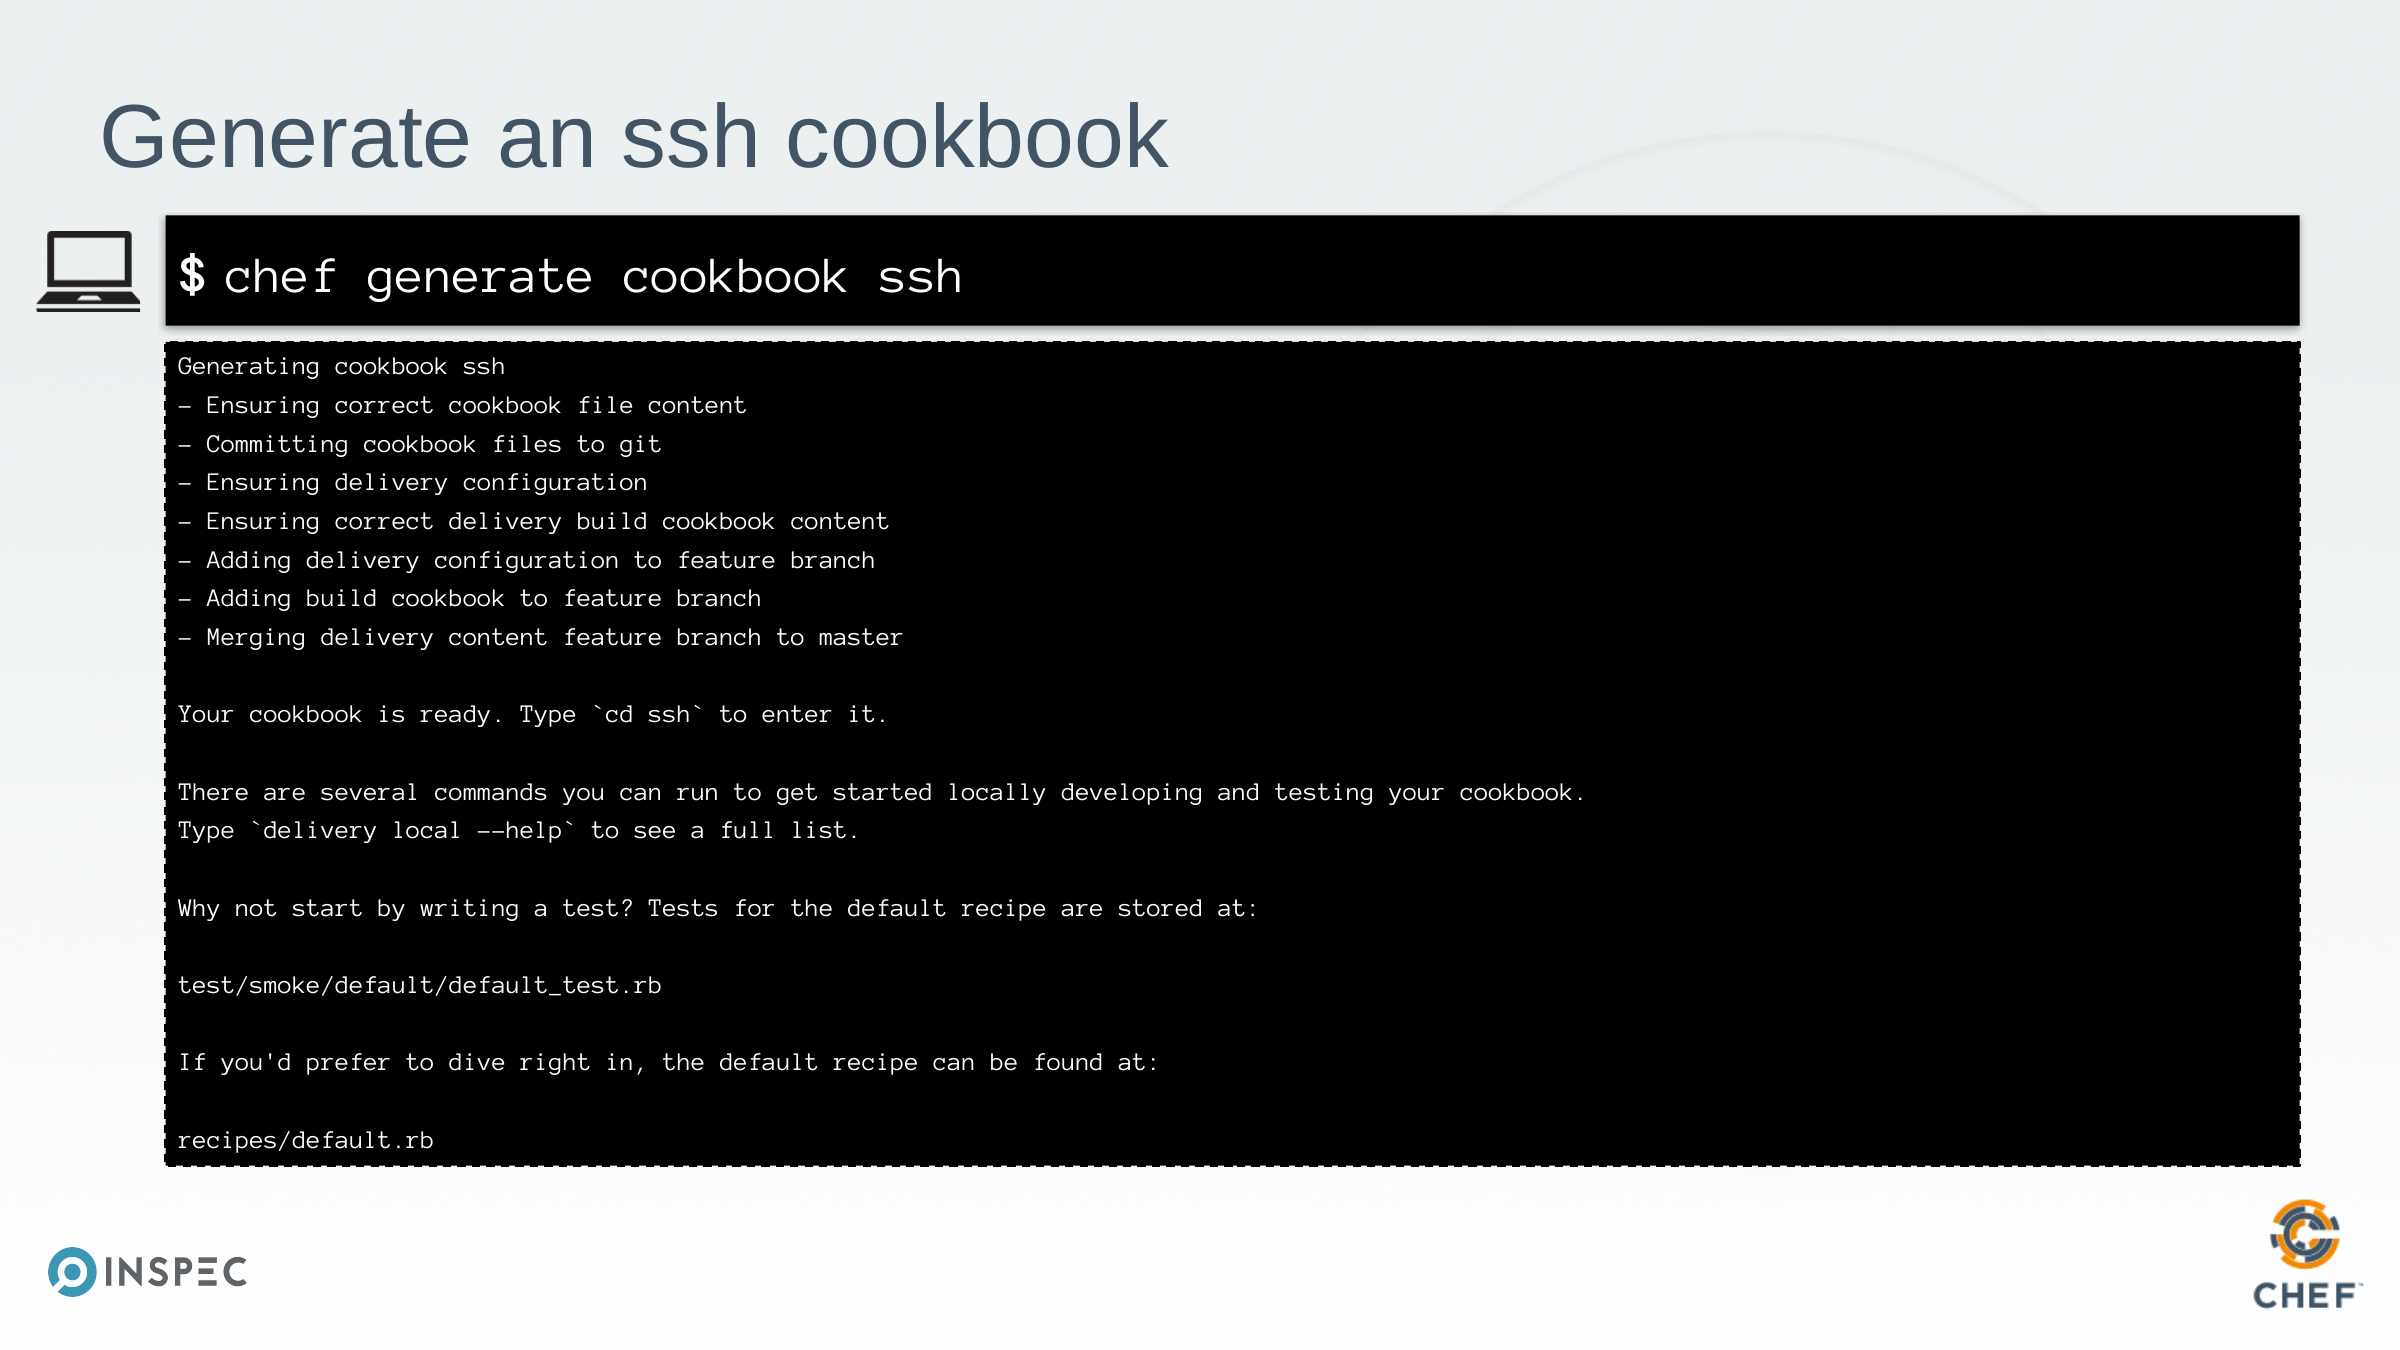

# Generate an ssh cookbook
chef generate cookbook ssh
Generating cookbook ssh
- Ensuring correct cookbook file content
- Committing cookbook files to git
- Ensuring delivery configuration
- Ensuring correct delivery build cookbook content
- Adding delivery configuration to feature branch
- Adding build cookbook to feature branch
- Merging delivery content feature branch to master

Your cookbook is ready. Type `cd ssh` to enter it.

There are several commands you can run to get started locally developing and testing your cookbook.
Type `delivery local --help` to see a full list.

Why not start by writing a test? Tests for the default recipe are stored at:

test/smoke/default/default_test.rb

If you'd prefer to dive right in, the default recipe can be found at:

recipes/default.rb